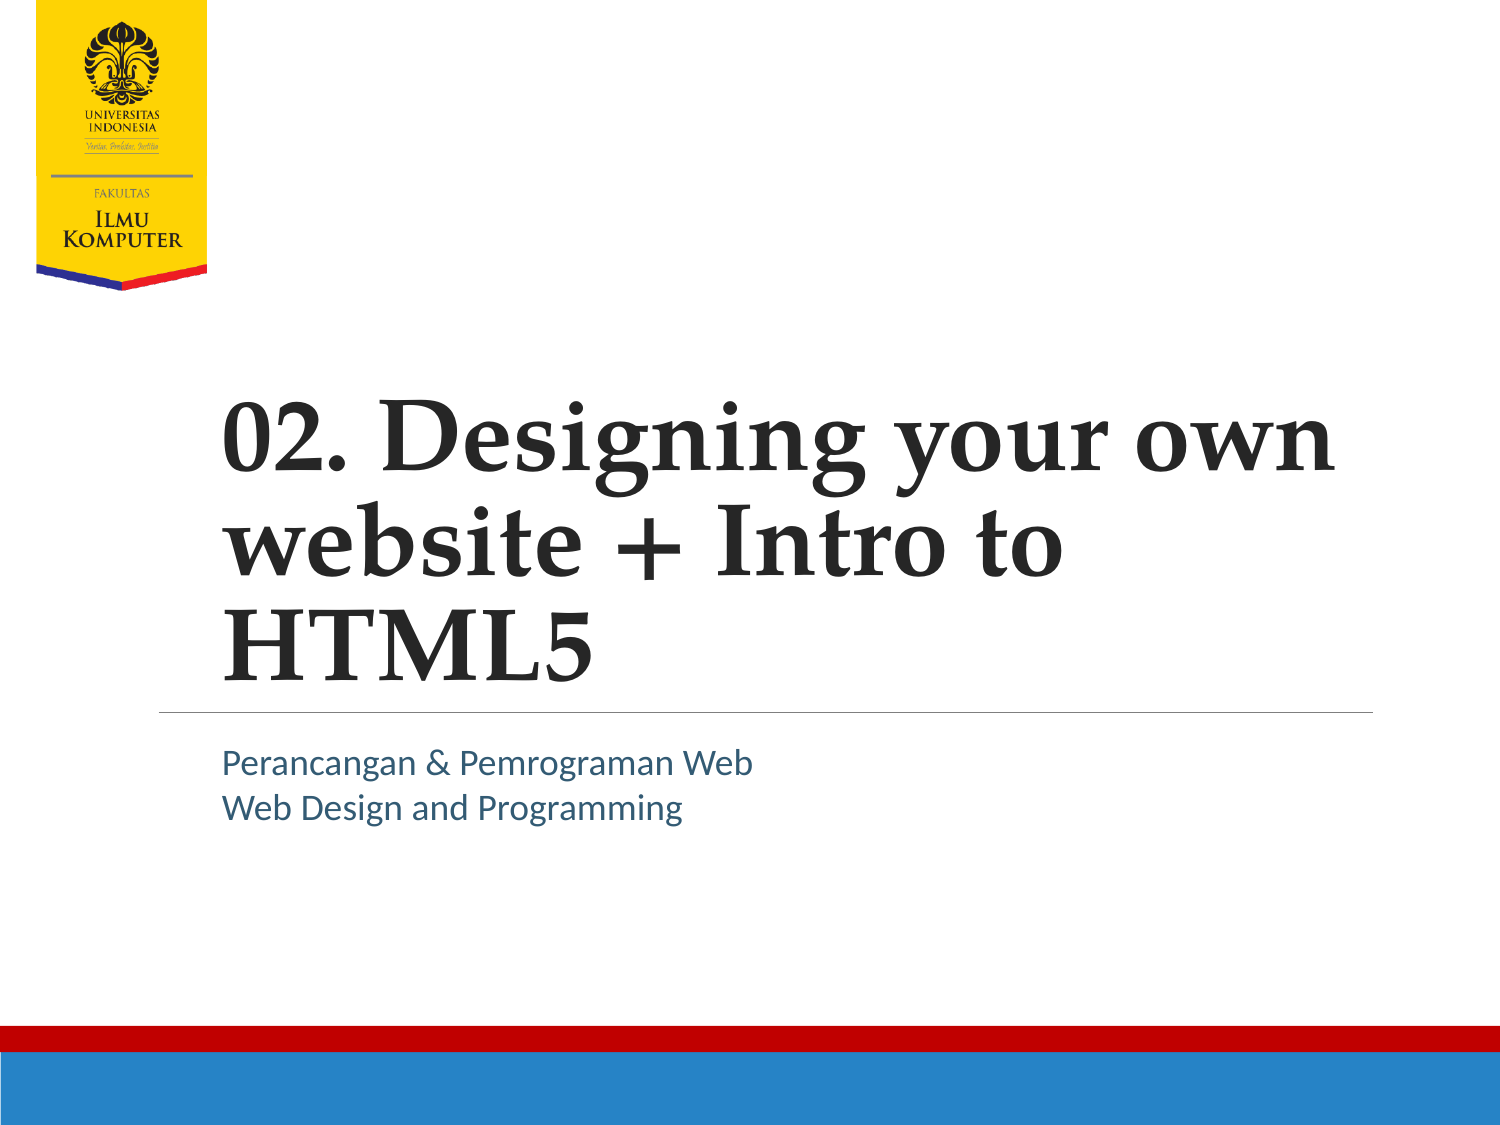

# 02. Designing your own website + Intro to HTML5
Perancangan & Pemrograman Web
Web Design and Programming